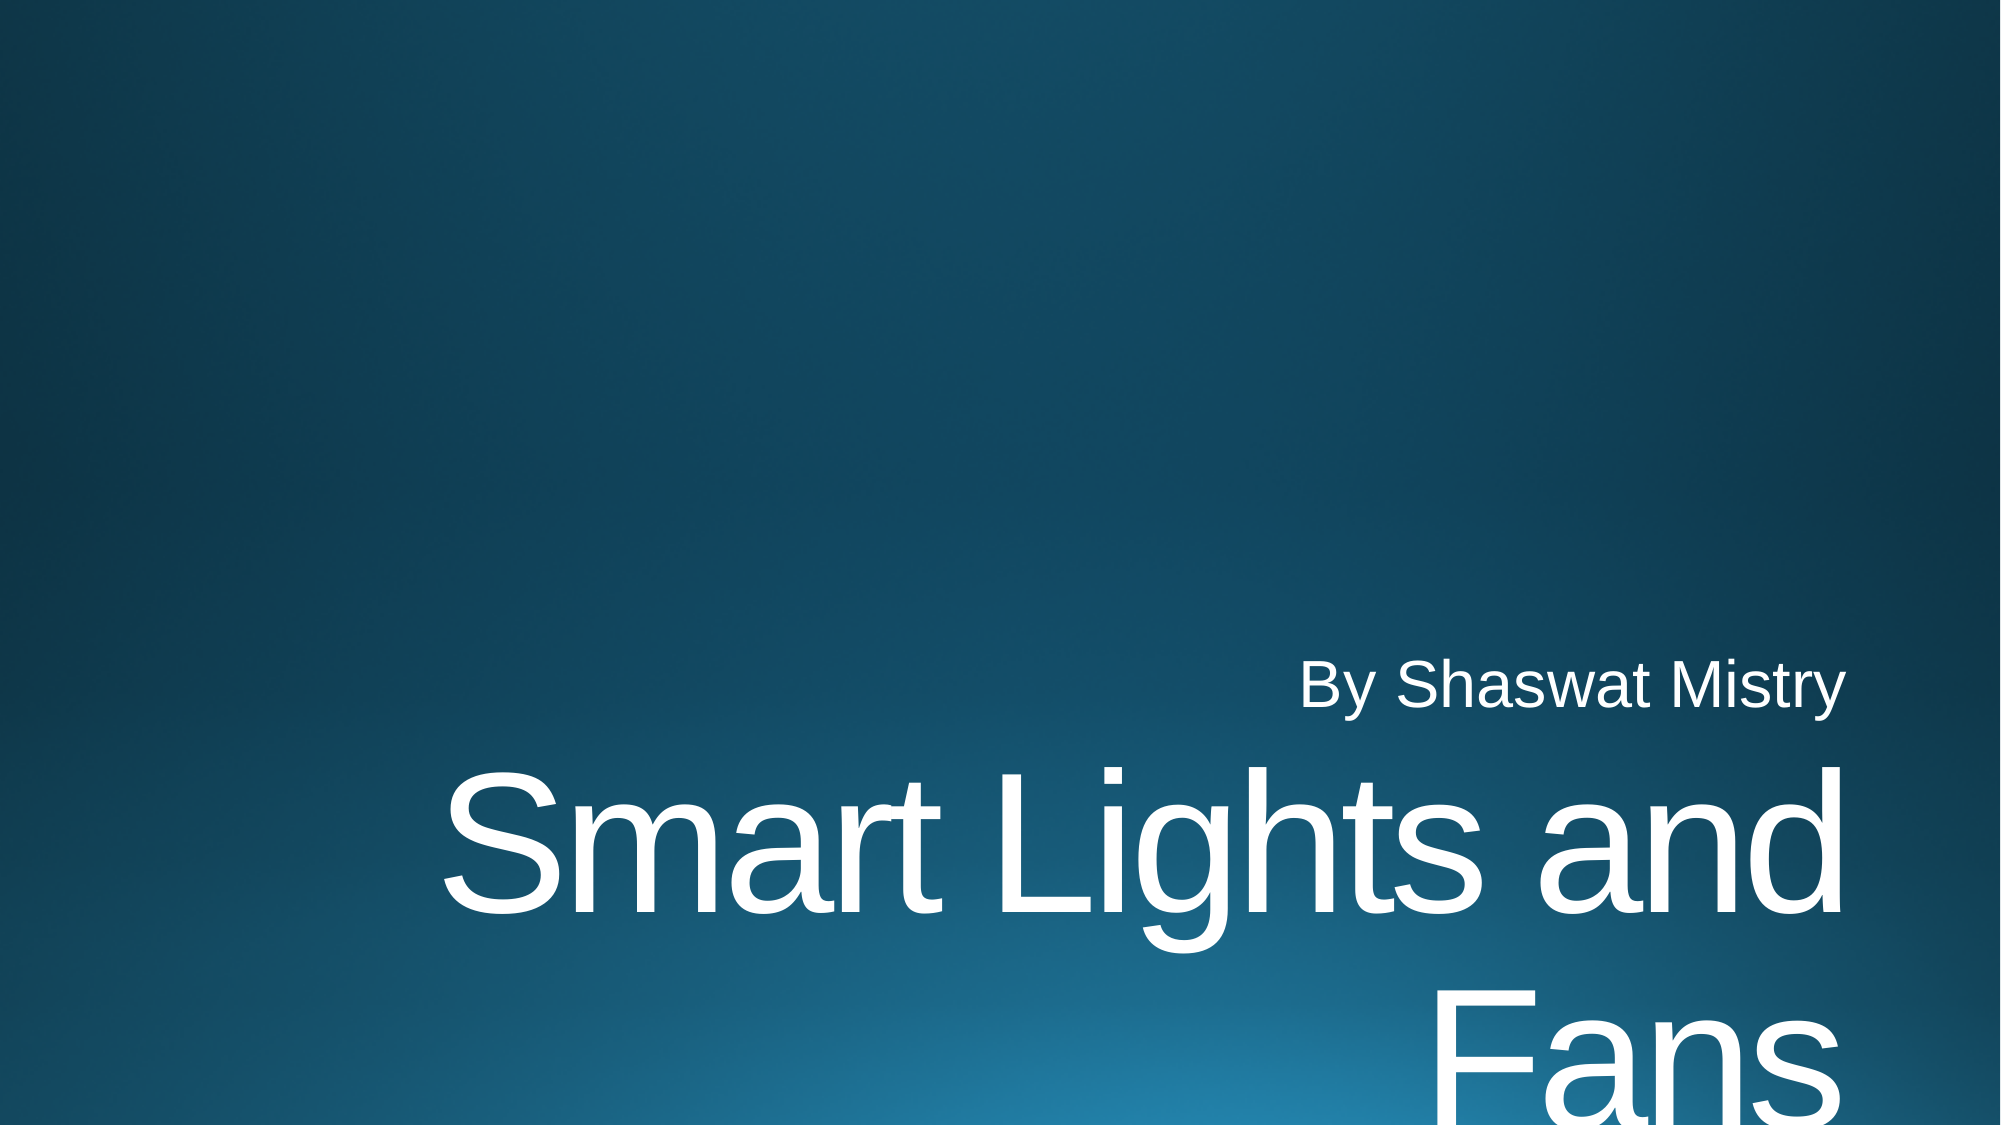

By Shaswat Mistry
# Smart Lights and Fans